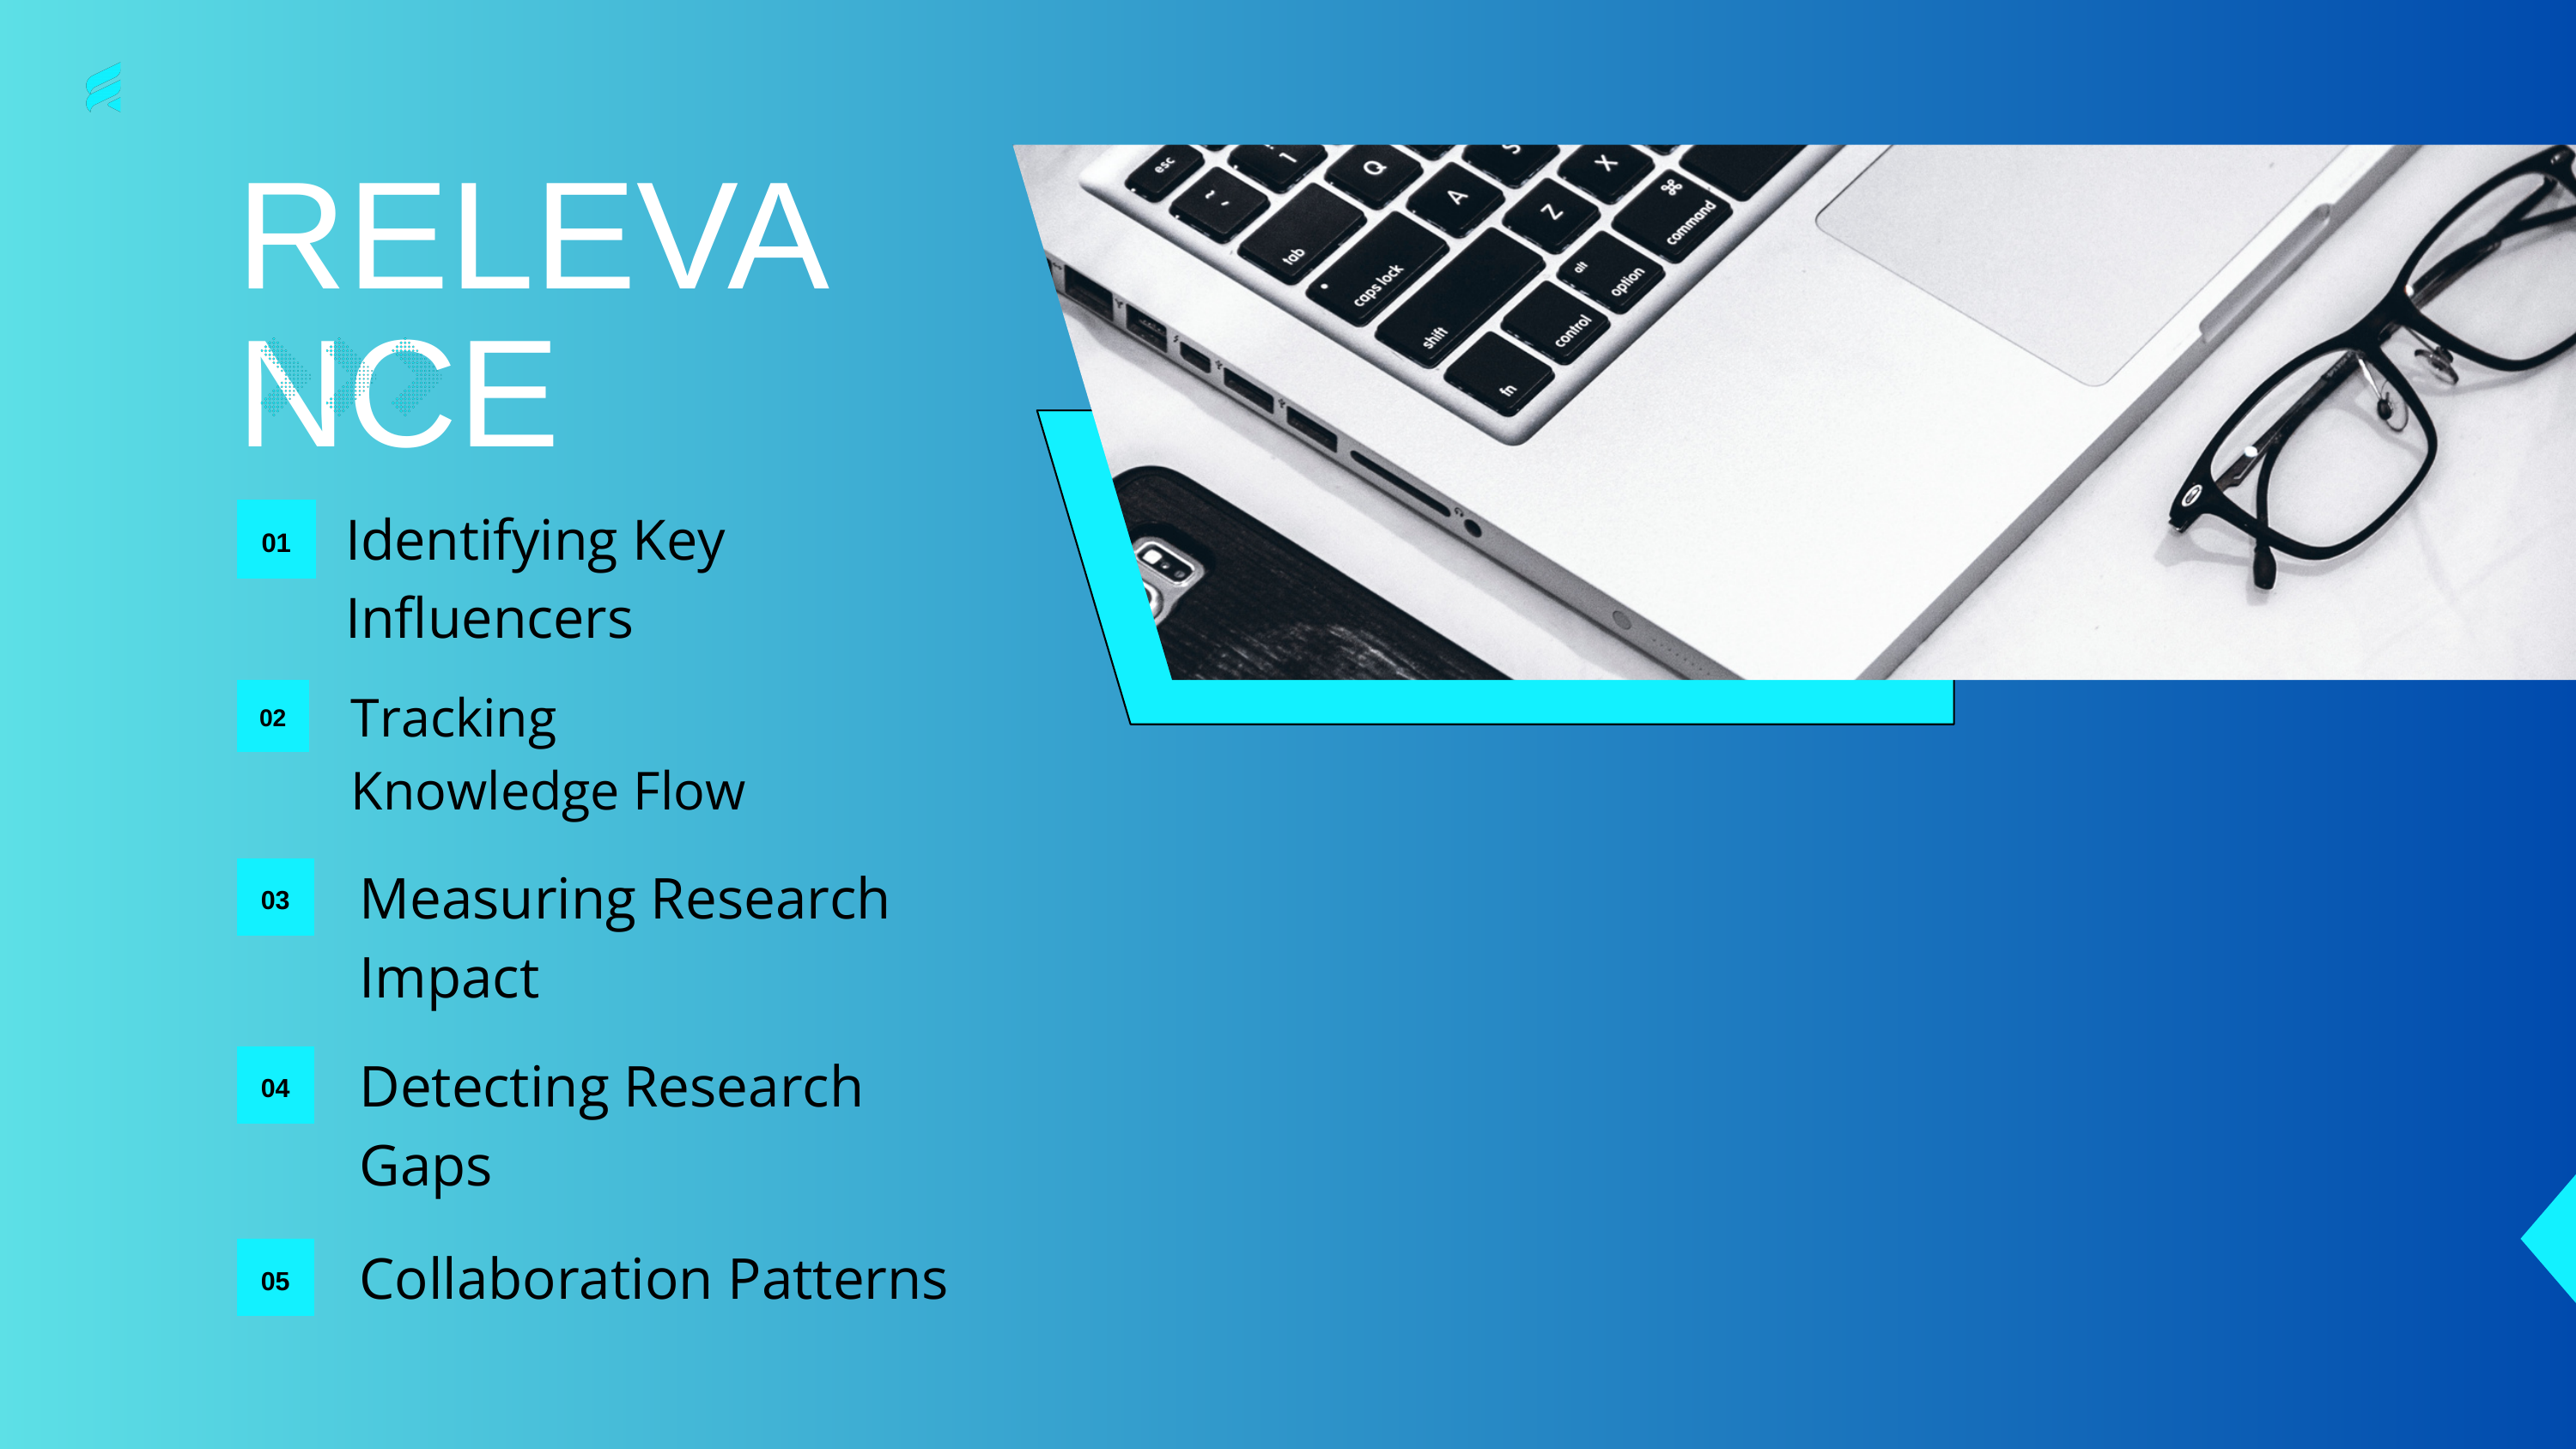

RELEVANCE

Identifying Key Influencers
01

Tracking Knowledge Flow
02

Measuring Research Impact
03

Detecting Research Gaps
04

Collaboration Patterns
05